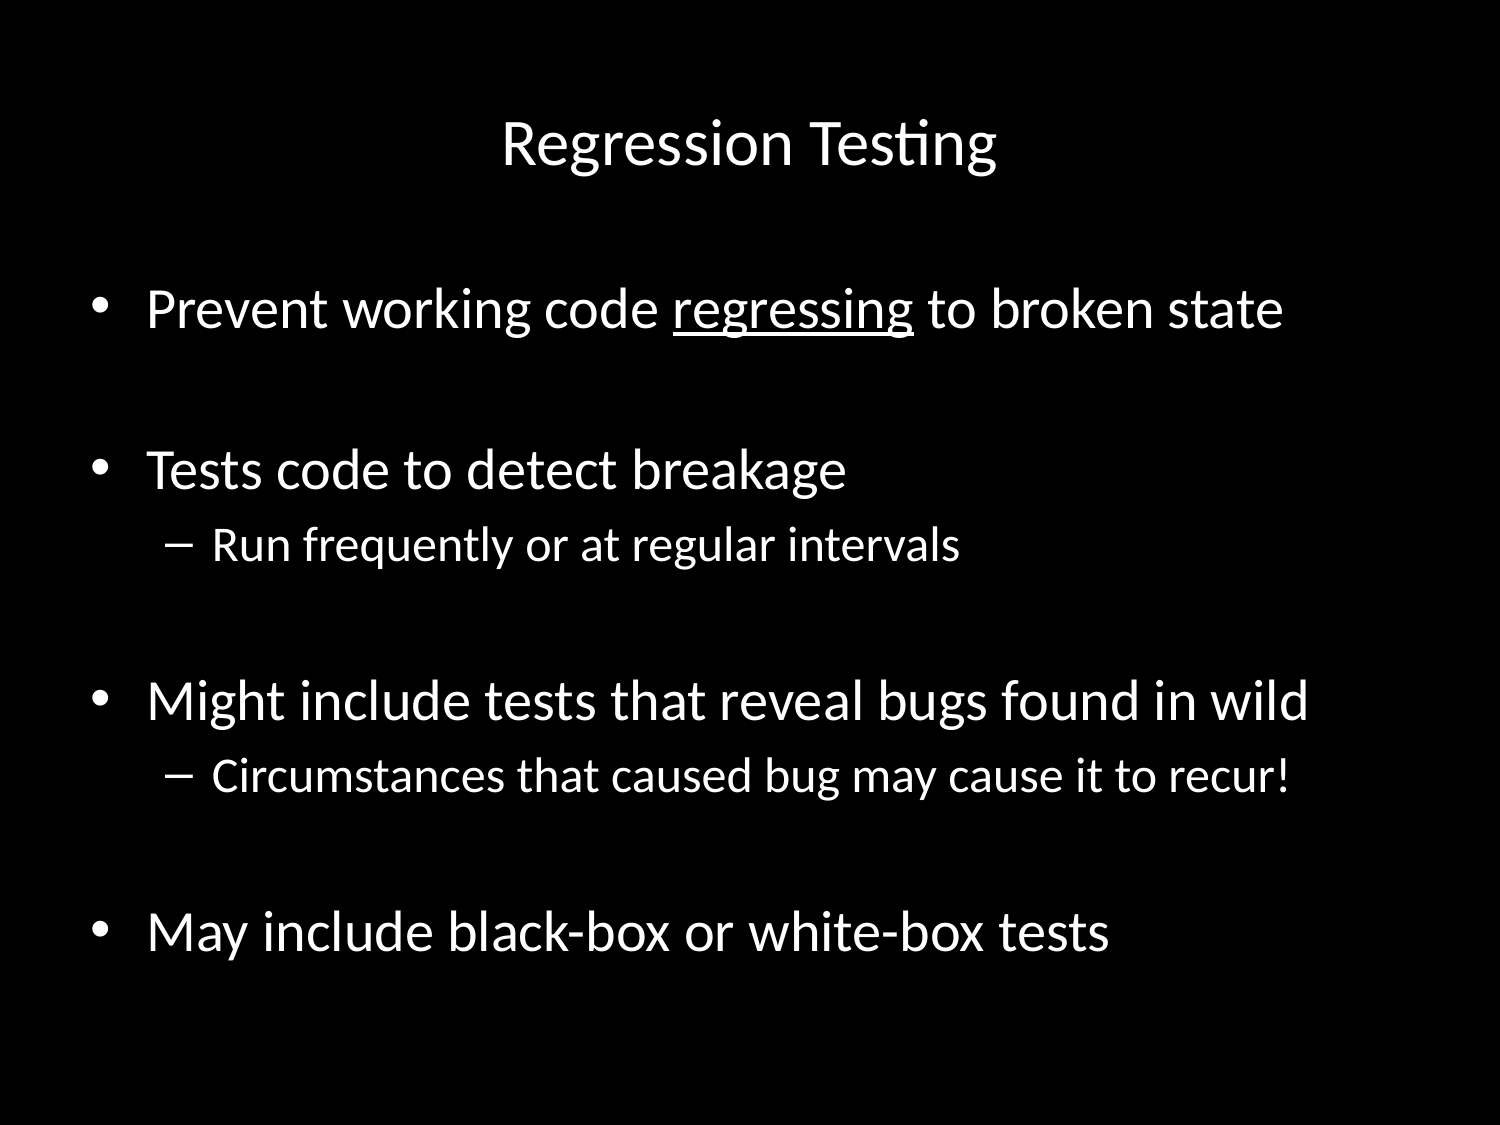

# Regression Testing
Prevent working code regressing to broken state

Tests code to detect breakage
Run frequently or at regular intervals

Might include tests that reveal bugs found in wild
Circumstances that caused bug may cause it to recur!

May include black-box or white-box tests